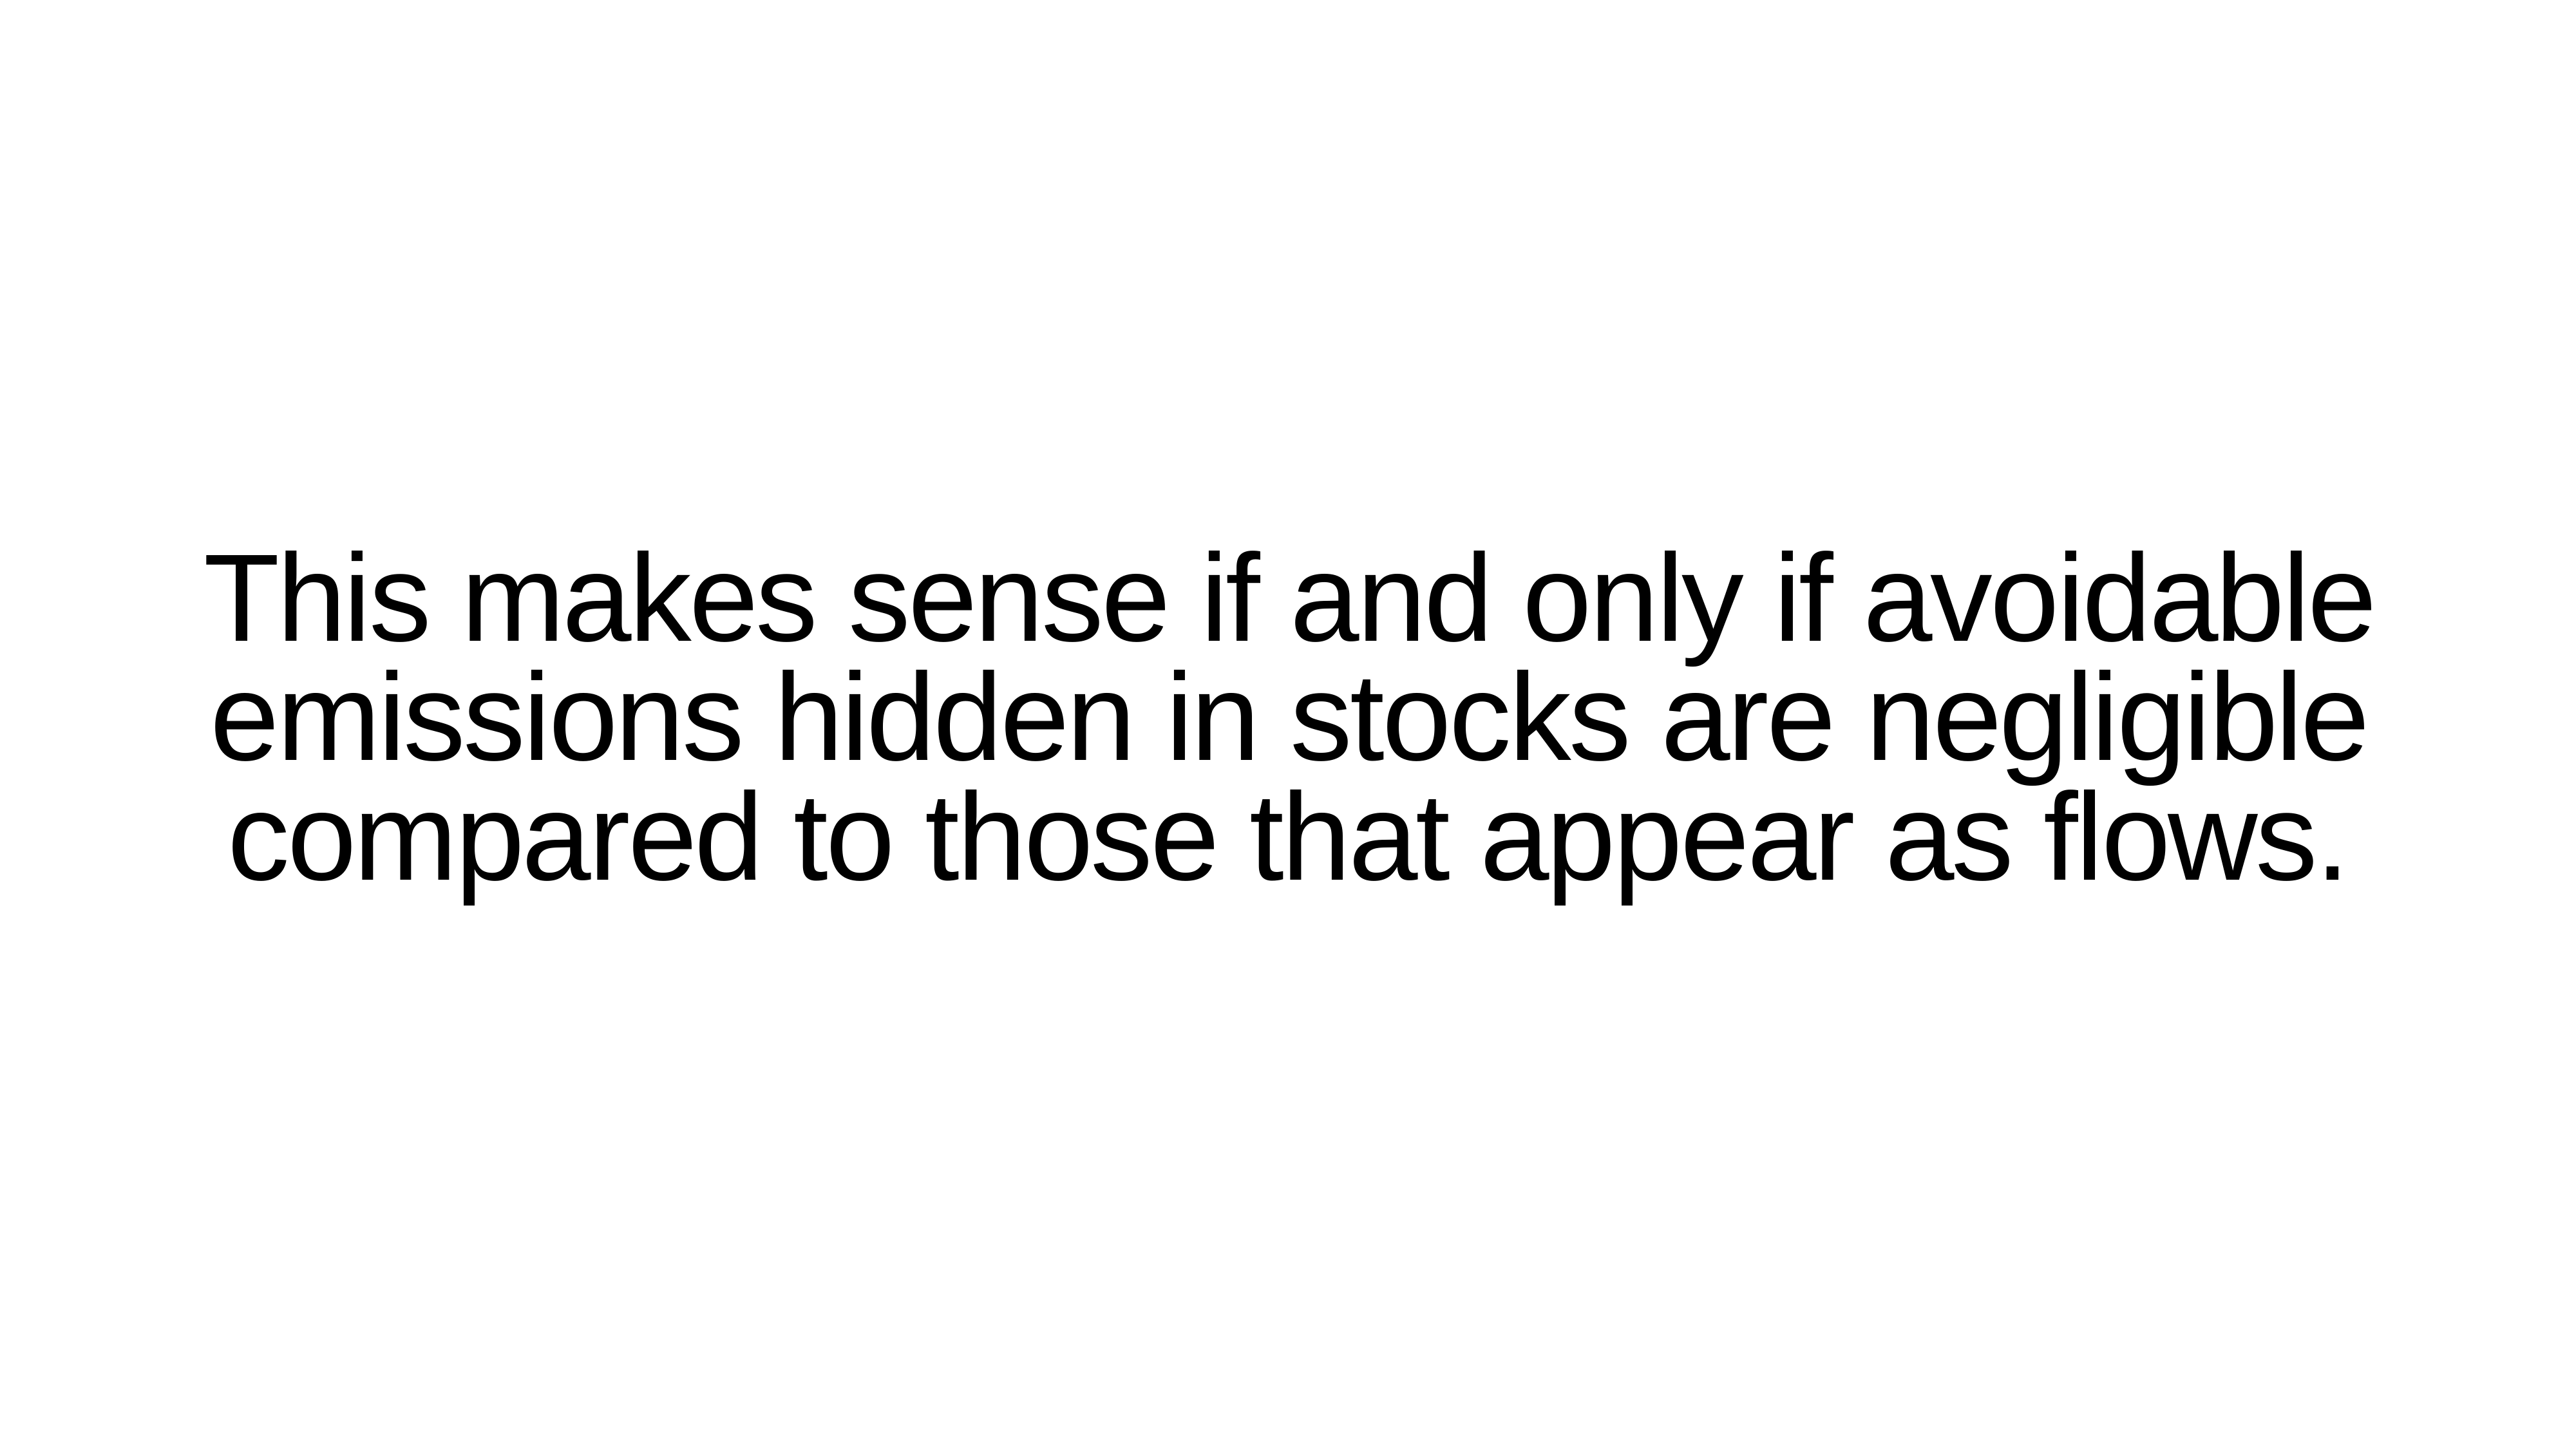

This makes sense if and only if avoidable emissions hidden in stocks are negligible compared to those that appear as flows.